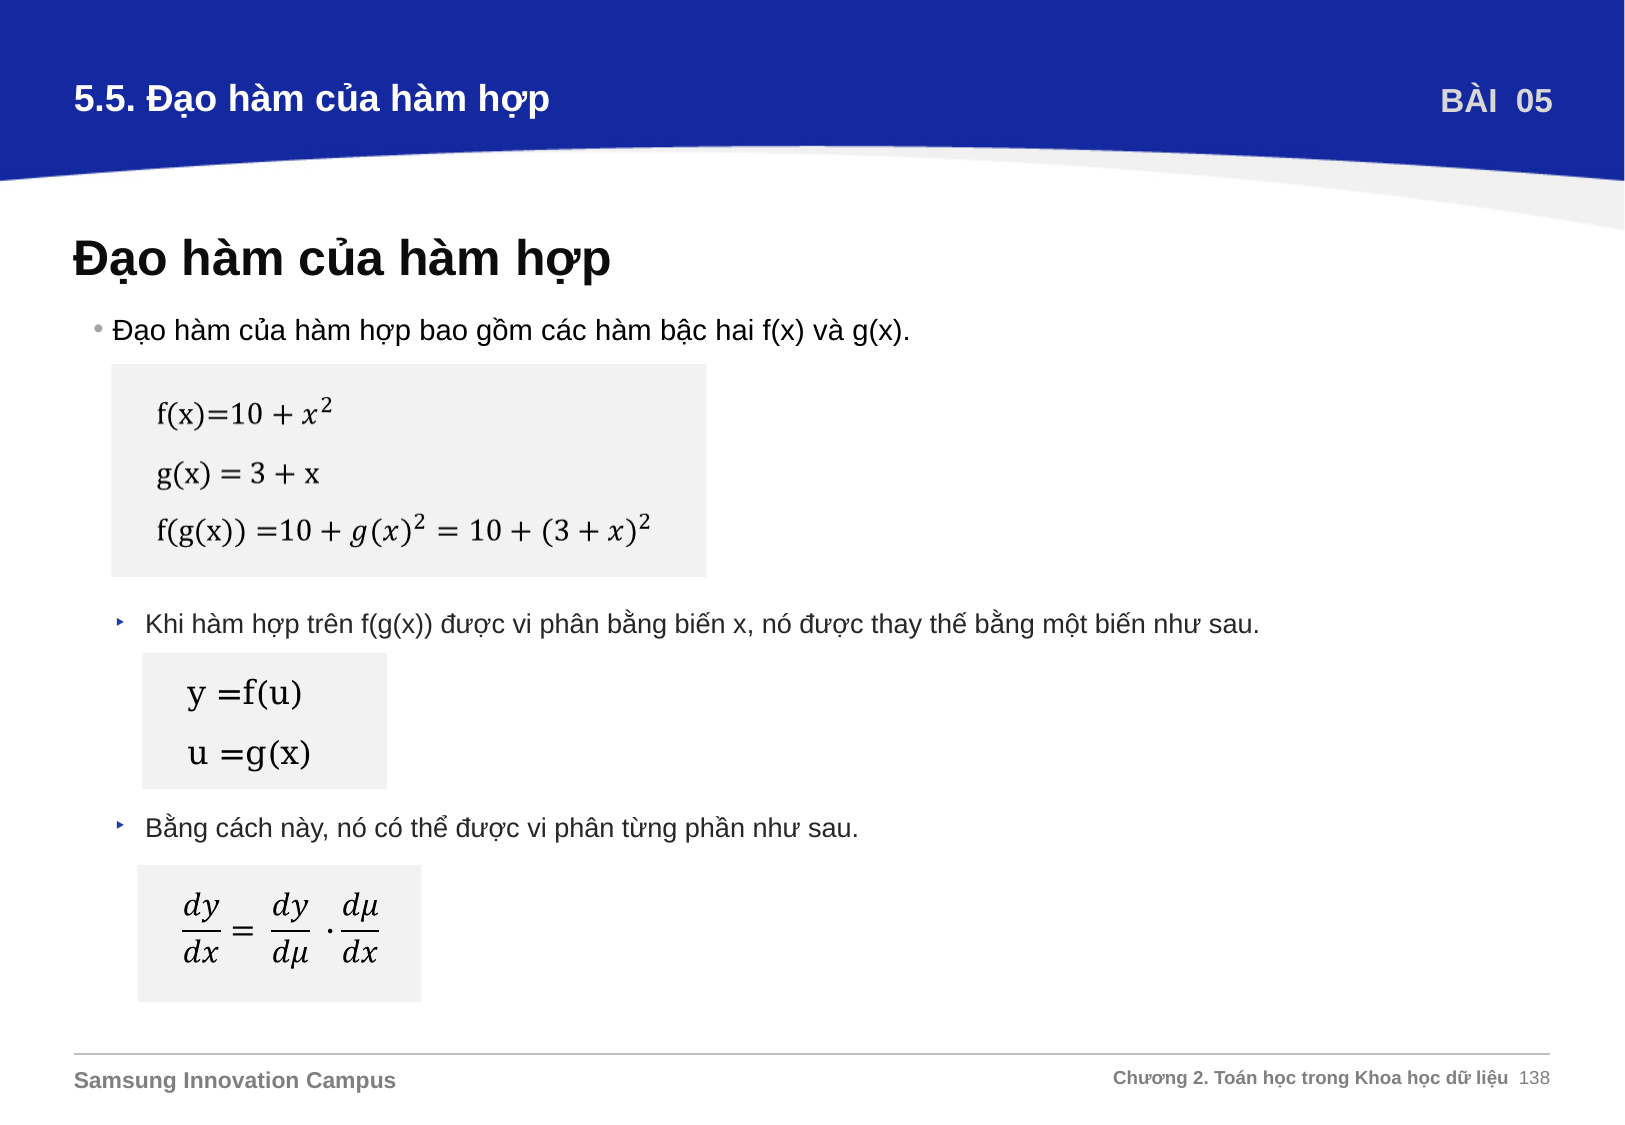

5.5. Đạo hàm của hàm hợp
BÀI  05
Đạo hàm của hàm hợp
Đạo hàm của hàm hợp bao gồm các hàm bậc hai f(x) và g(x).

Khi hàm hợp trên f(g(x)) được vi phân bằng biến x, nó được thay thế bằng một biến như sau.

Bằng cách này, nó có thể được vi phân từng phần như sau.

y =f(u)
u =g(x)